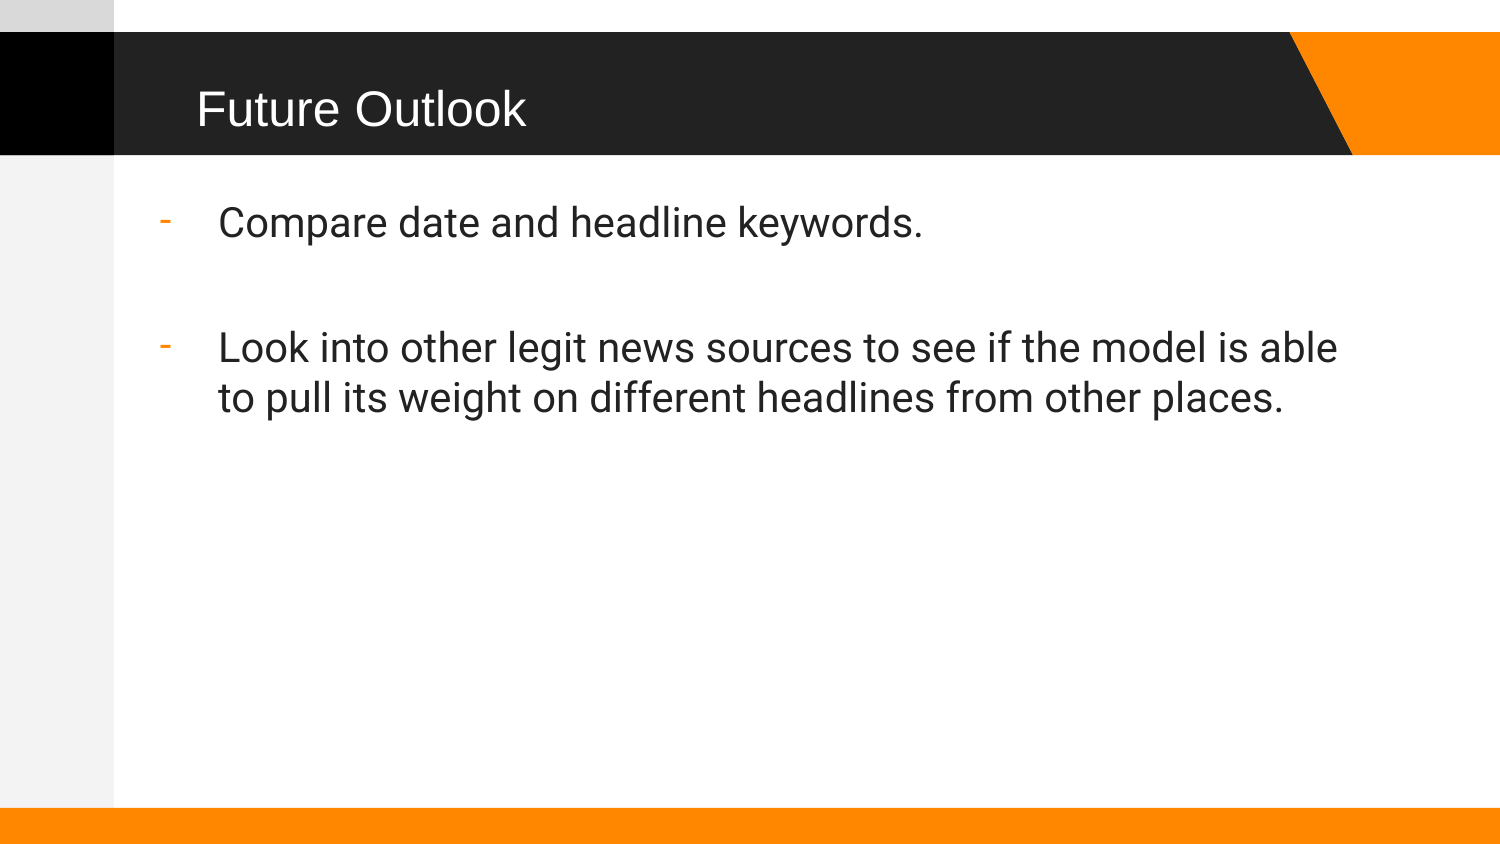

# Future Outlook
Compare date and headline keywords.

Look into other legit news sources to see if the model is able to pull its weight on different headlines from other places.